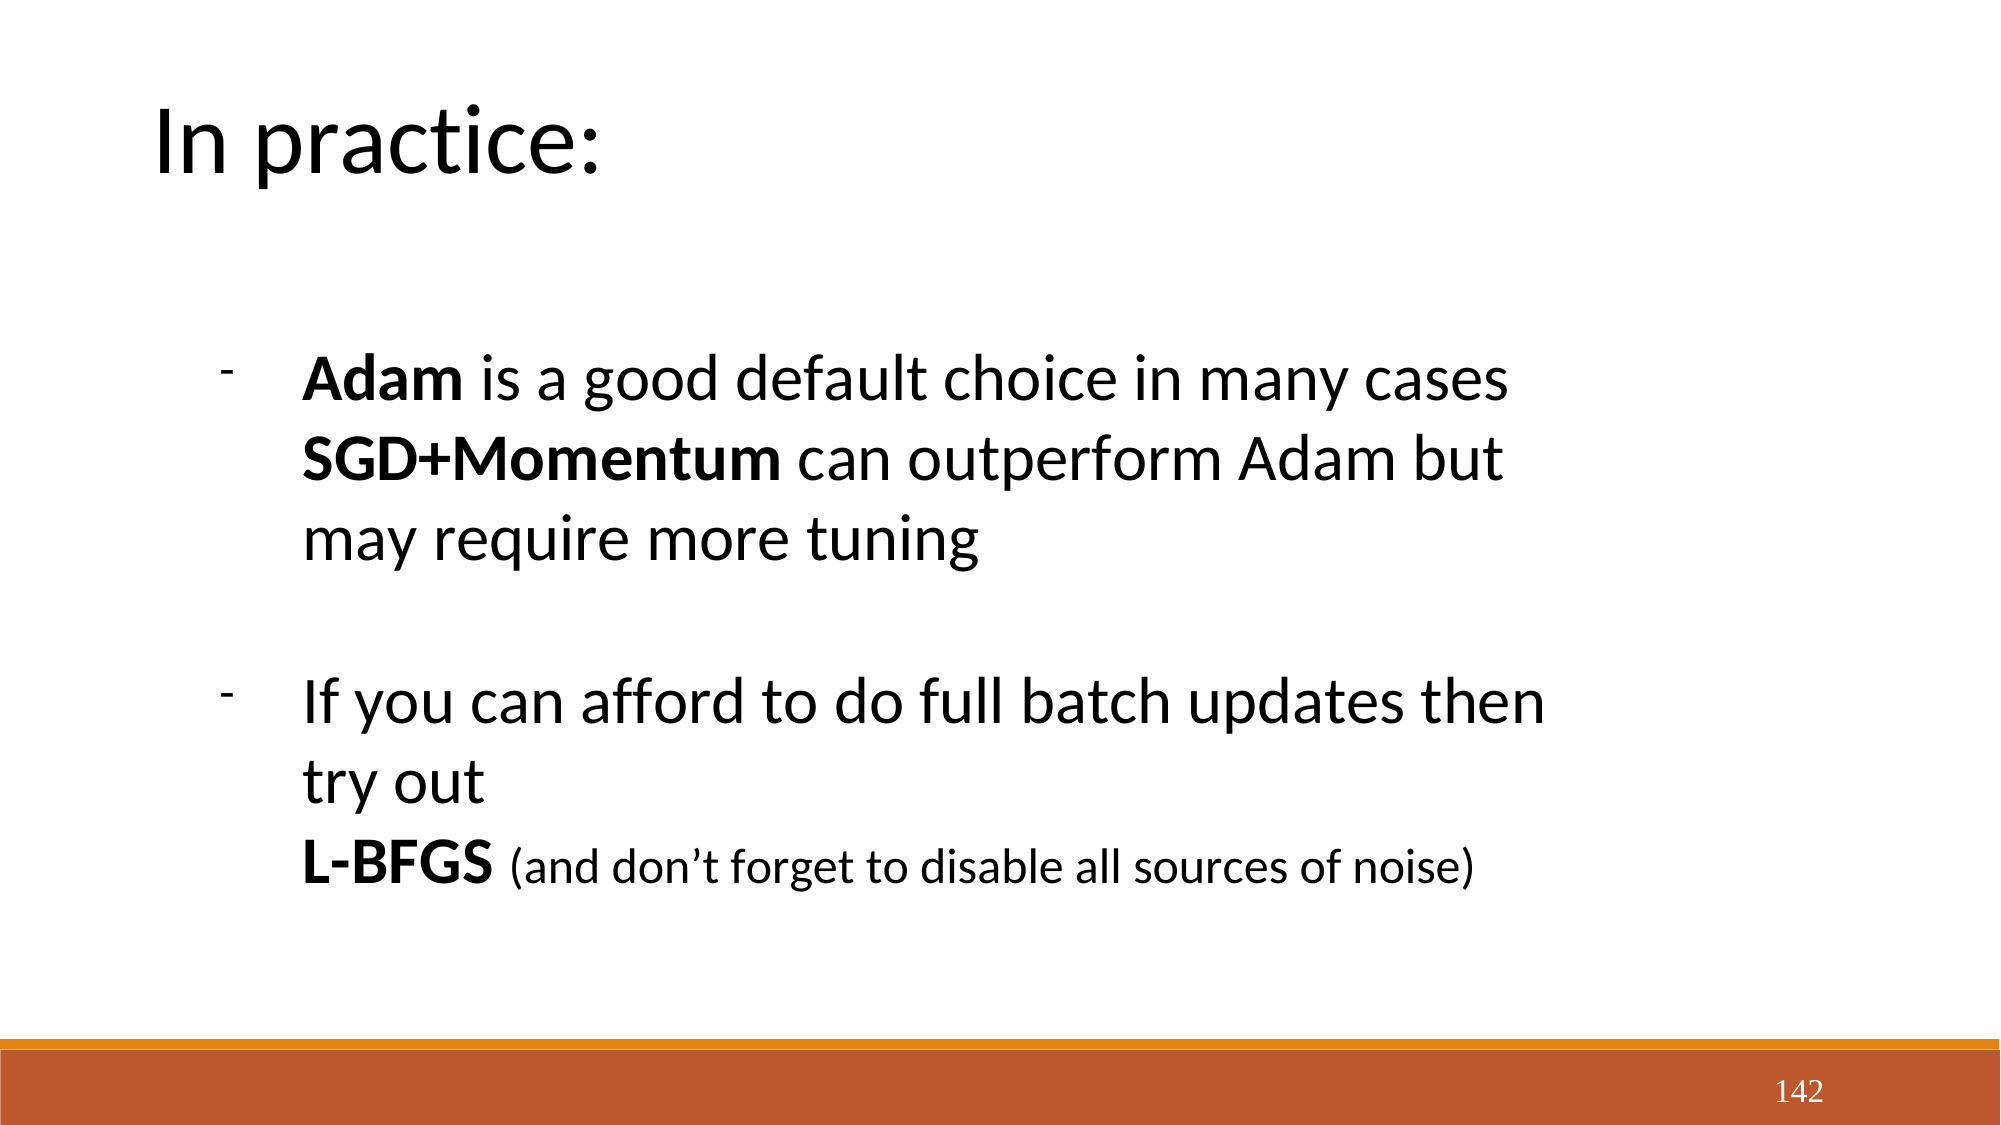

In practice:
Adam is a good default choice in many cases SGD+Momentum can outperform Adam but may require more tuning

If you can afford to do full batch updates then try out
L-BFGS (and don’t forget to disable all sources of noise)
142